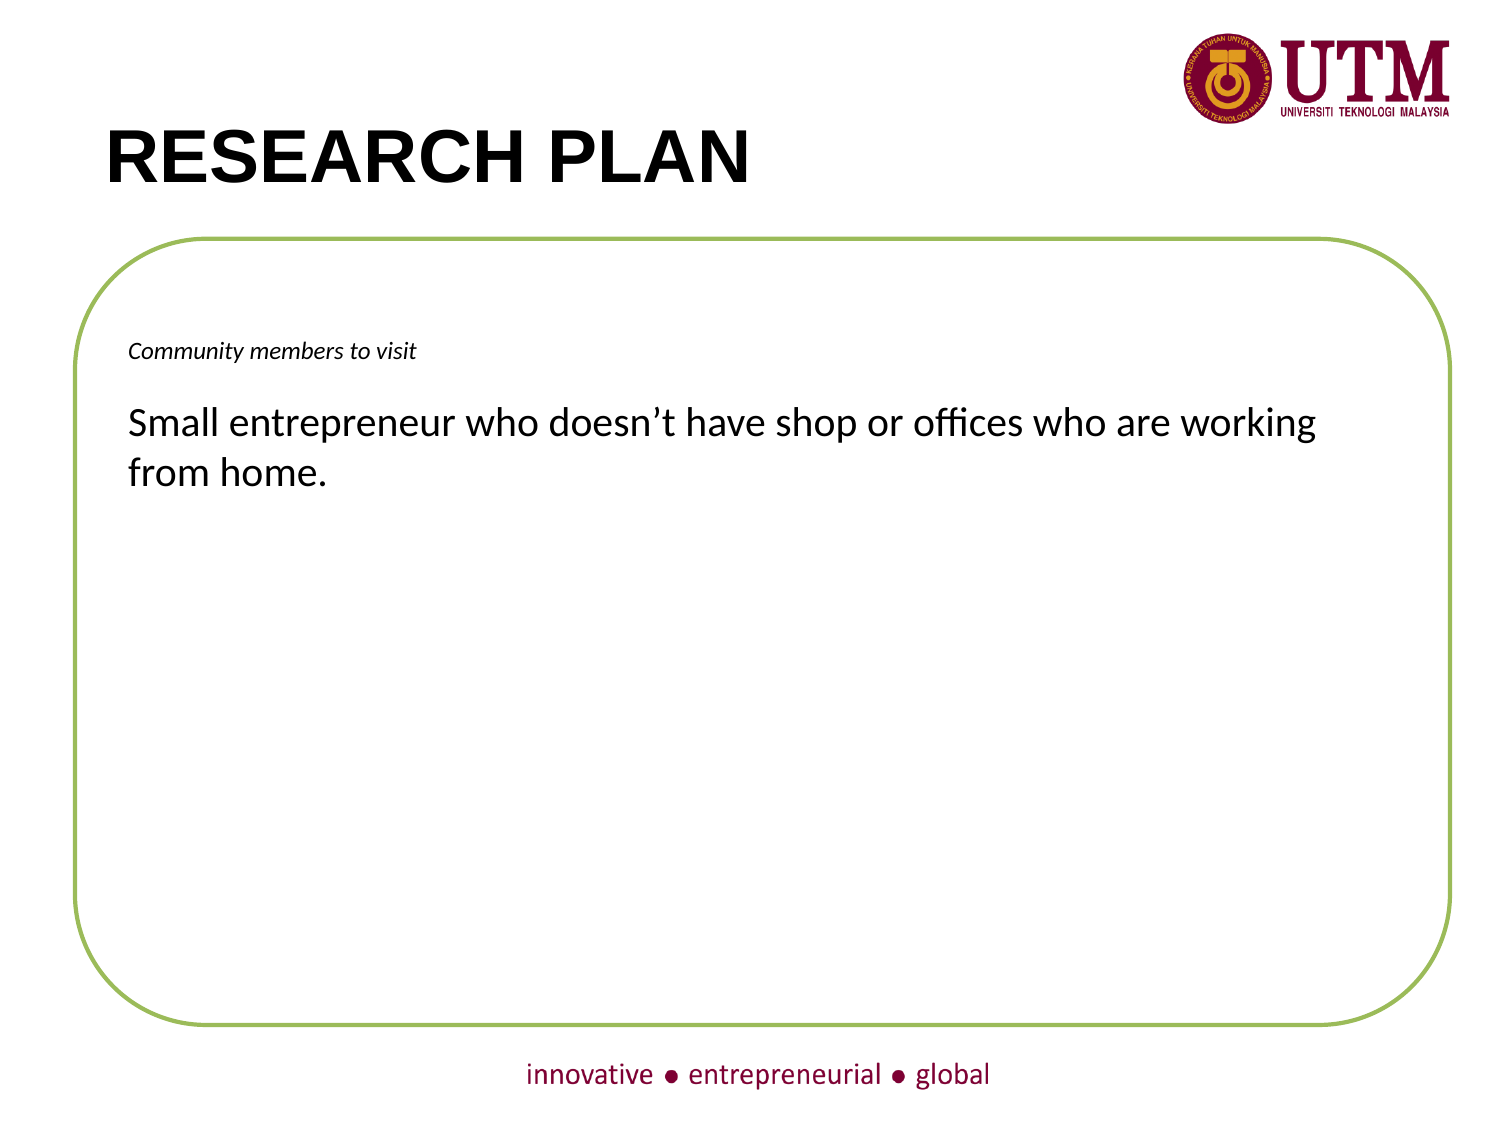

RESEARCH PLAN

Community members to visit

Small entrepreneur who doesn’t have shop or offices who are working from home.